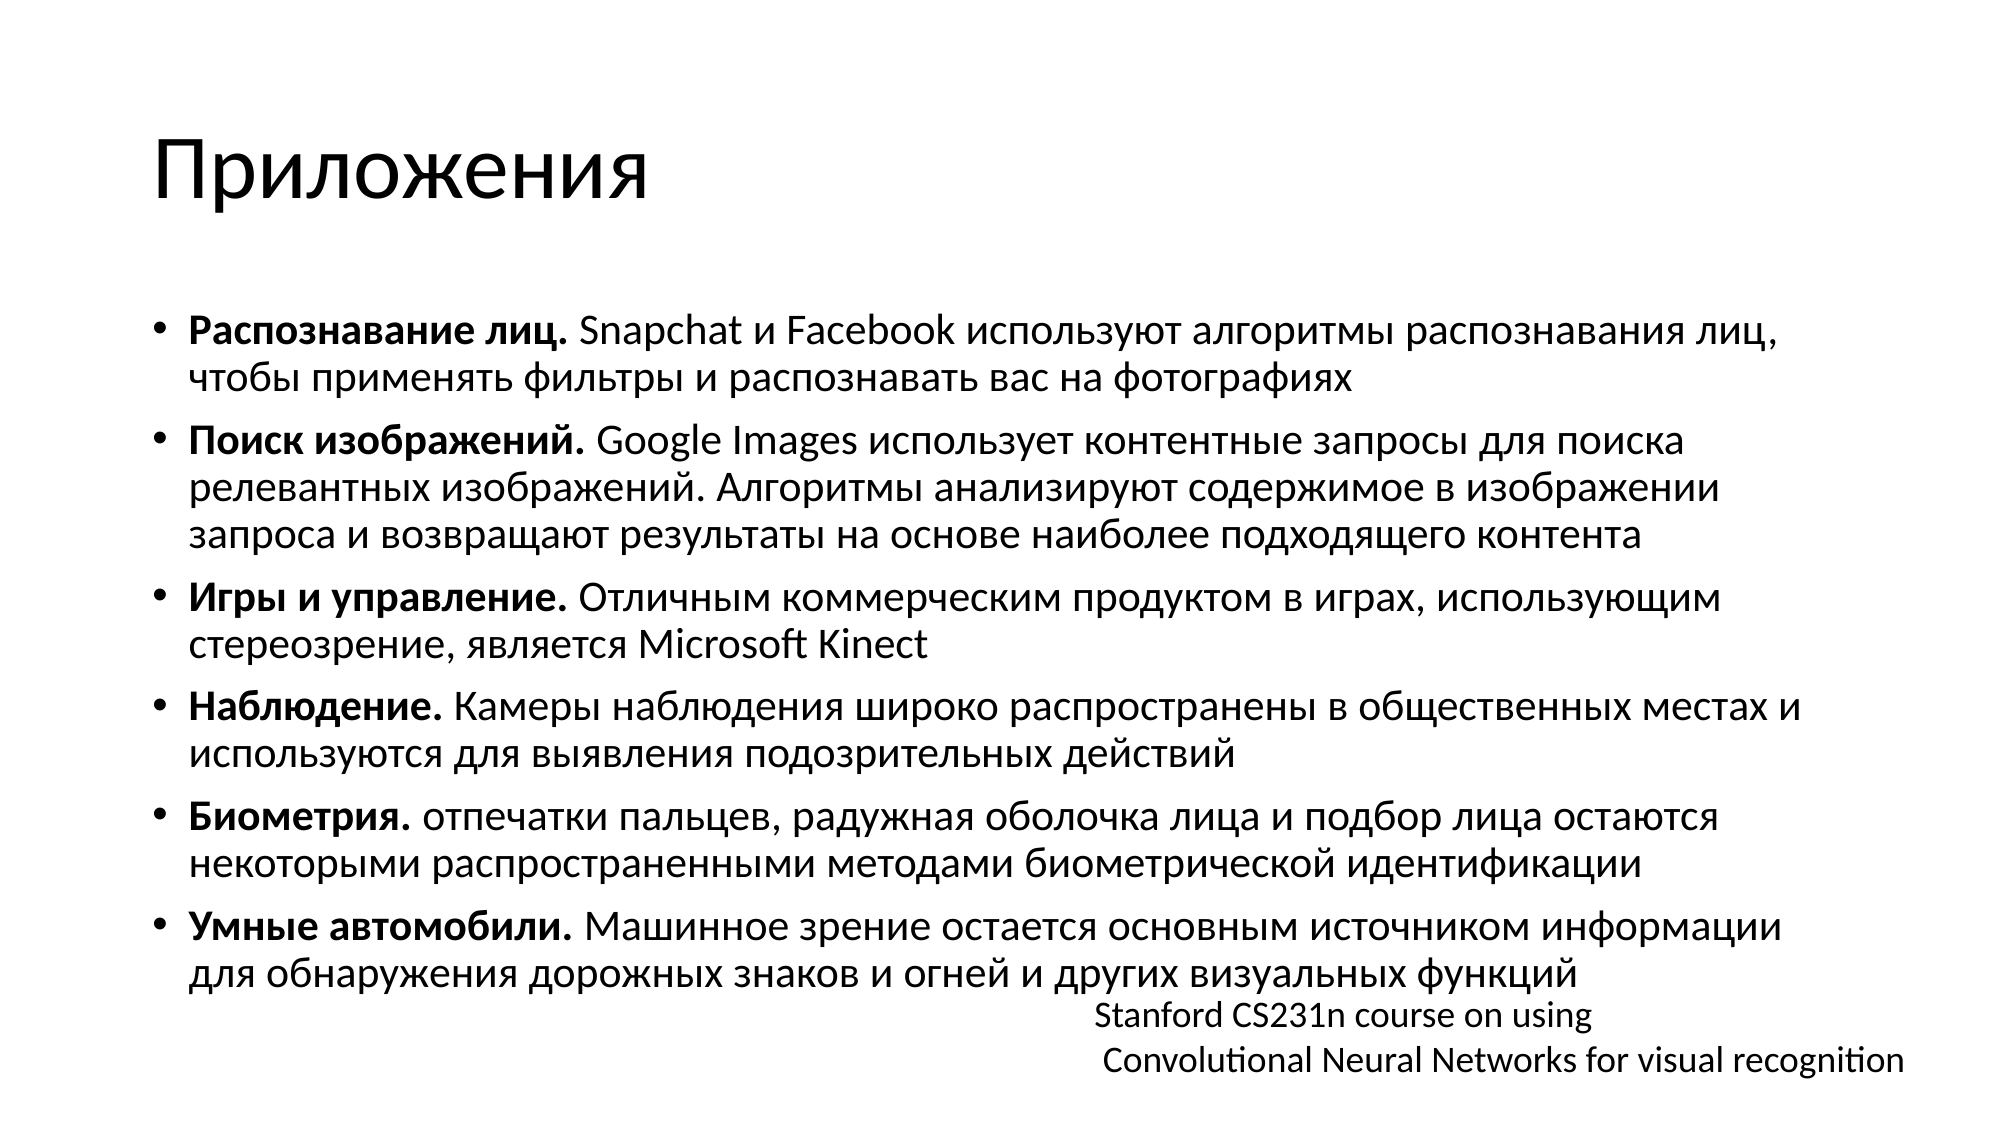

# Приложения
Распознавание лиц. Snapchat и Facebook используют алгоритмы распознавания лиц, чтобы применять фильтры и распознавать вас на фотографиях
Поиск изображений. Google Images использует контентные запросы для поиска релевантных изображений. Алгоритмы анализируют содержимое в изображении запроса и возвращают результаты на основе наиболее подходящего контента
Игры и управление. Отличным коммерческим продуктом в играх, использующим стереозрение, является Microsoft Kinect
Наблюдение. Камеры наблюдения широко распространены в общественных местах и используются для выявления подозрительных действий
Биометрия. отпечатки пальцев, радужная оболочка лица и подбор лица остаются некоторыми распространенными методами биометрической идентификации
Умные автомобили. Машинное зрение остается основным источником информации для обнаружения дорожных знаков и огней и других визуальных функций

Stanford CS231n course on using
 Convolutional Neural Networks for visual recognition